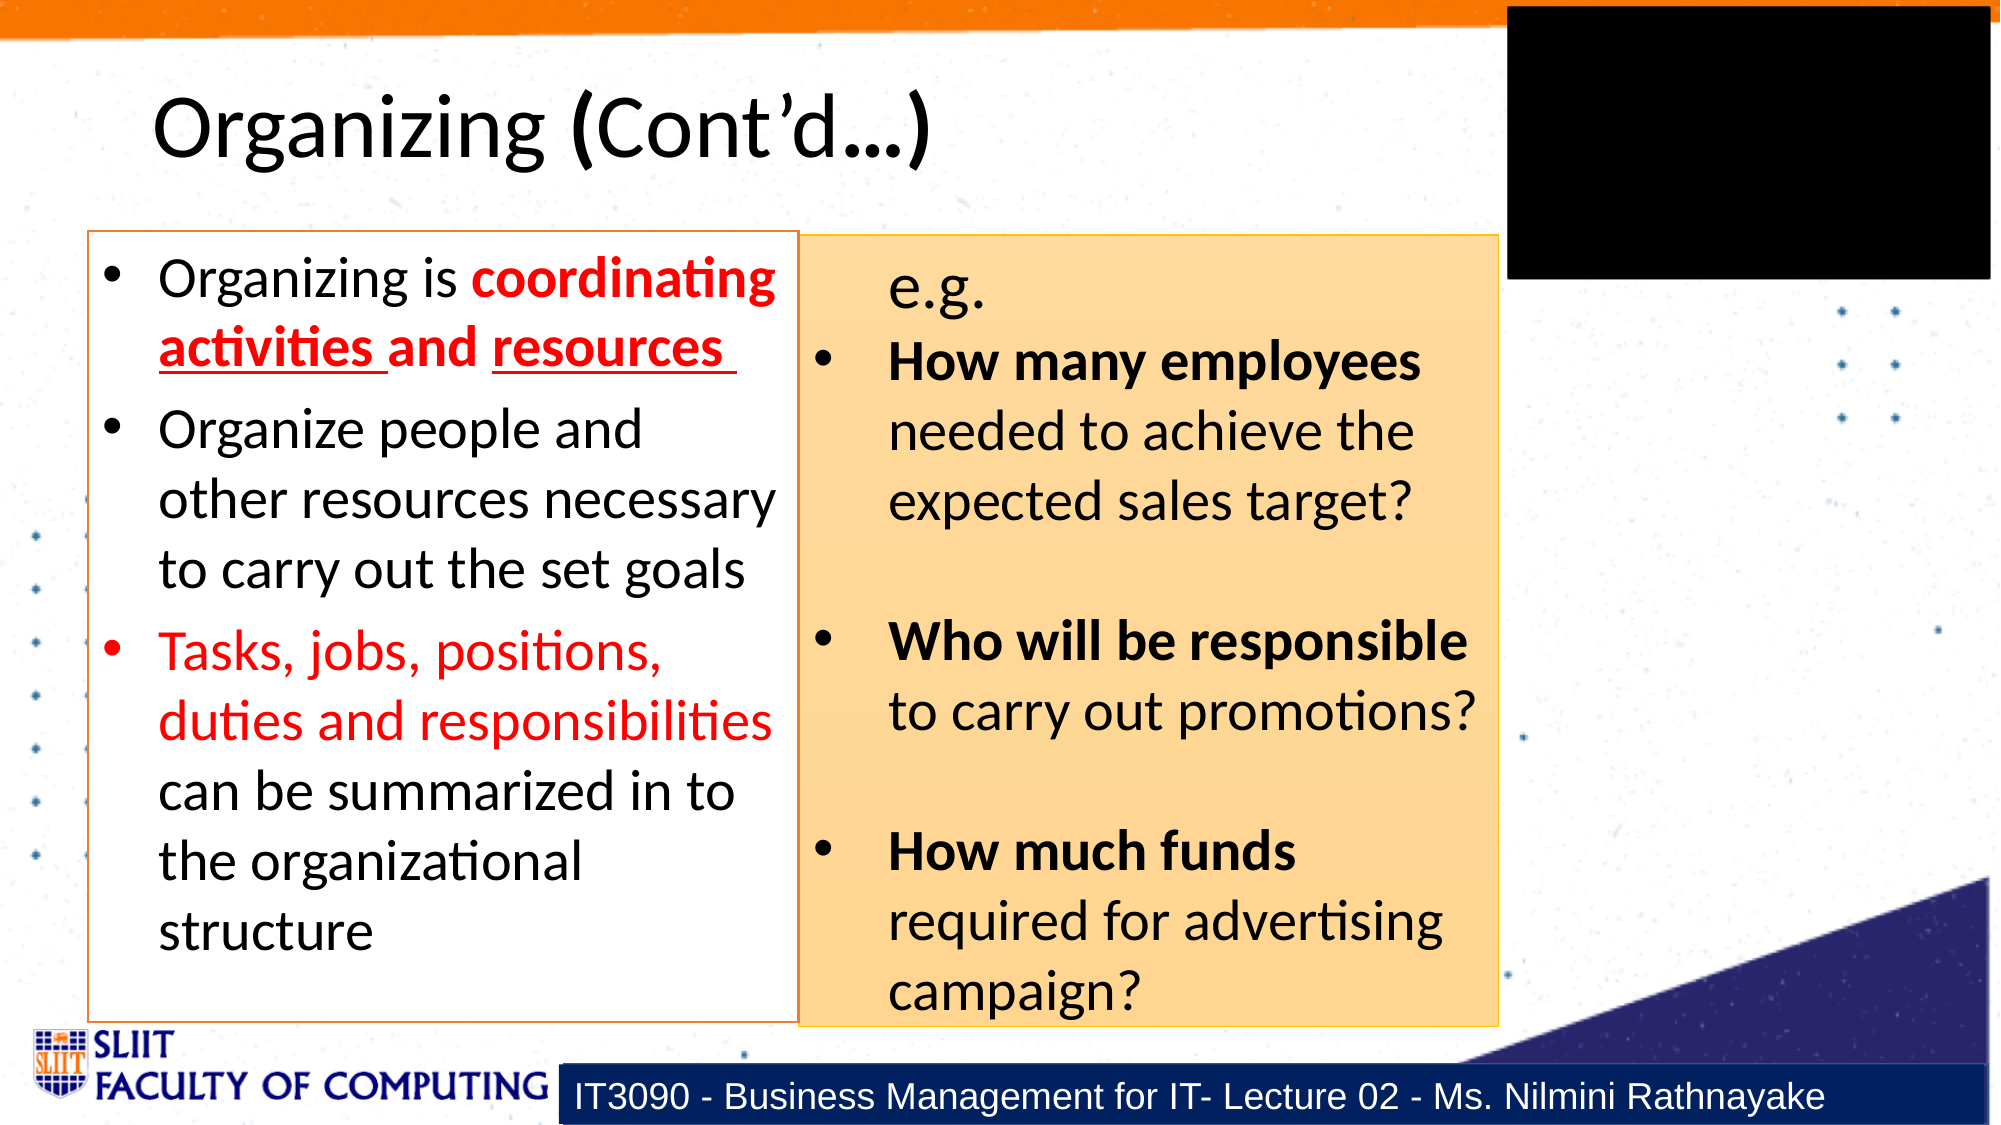

# Organizing (Cont’d…)
Organizing is coordinating activities and resources
Organize people and other resources necessary to carry out the set goals
Tasks, jobs, positions, duties and responsibilities can be summarized in to the organizational structure
e.g.
How many employees needed to achieve the expected sales target?

Who will be responsible to carry out promotions?

How much funds required for advertising campaign?

IT3090 - Business Management for IT- Lecture 02 - Ms. Nilmini Rathnayake